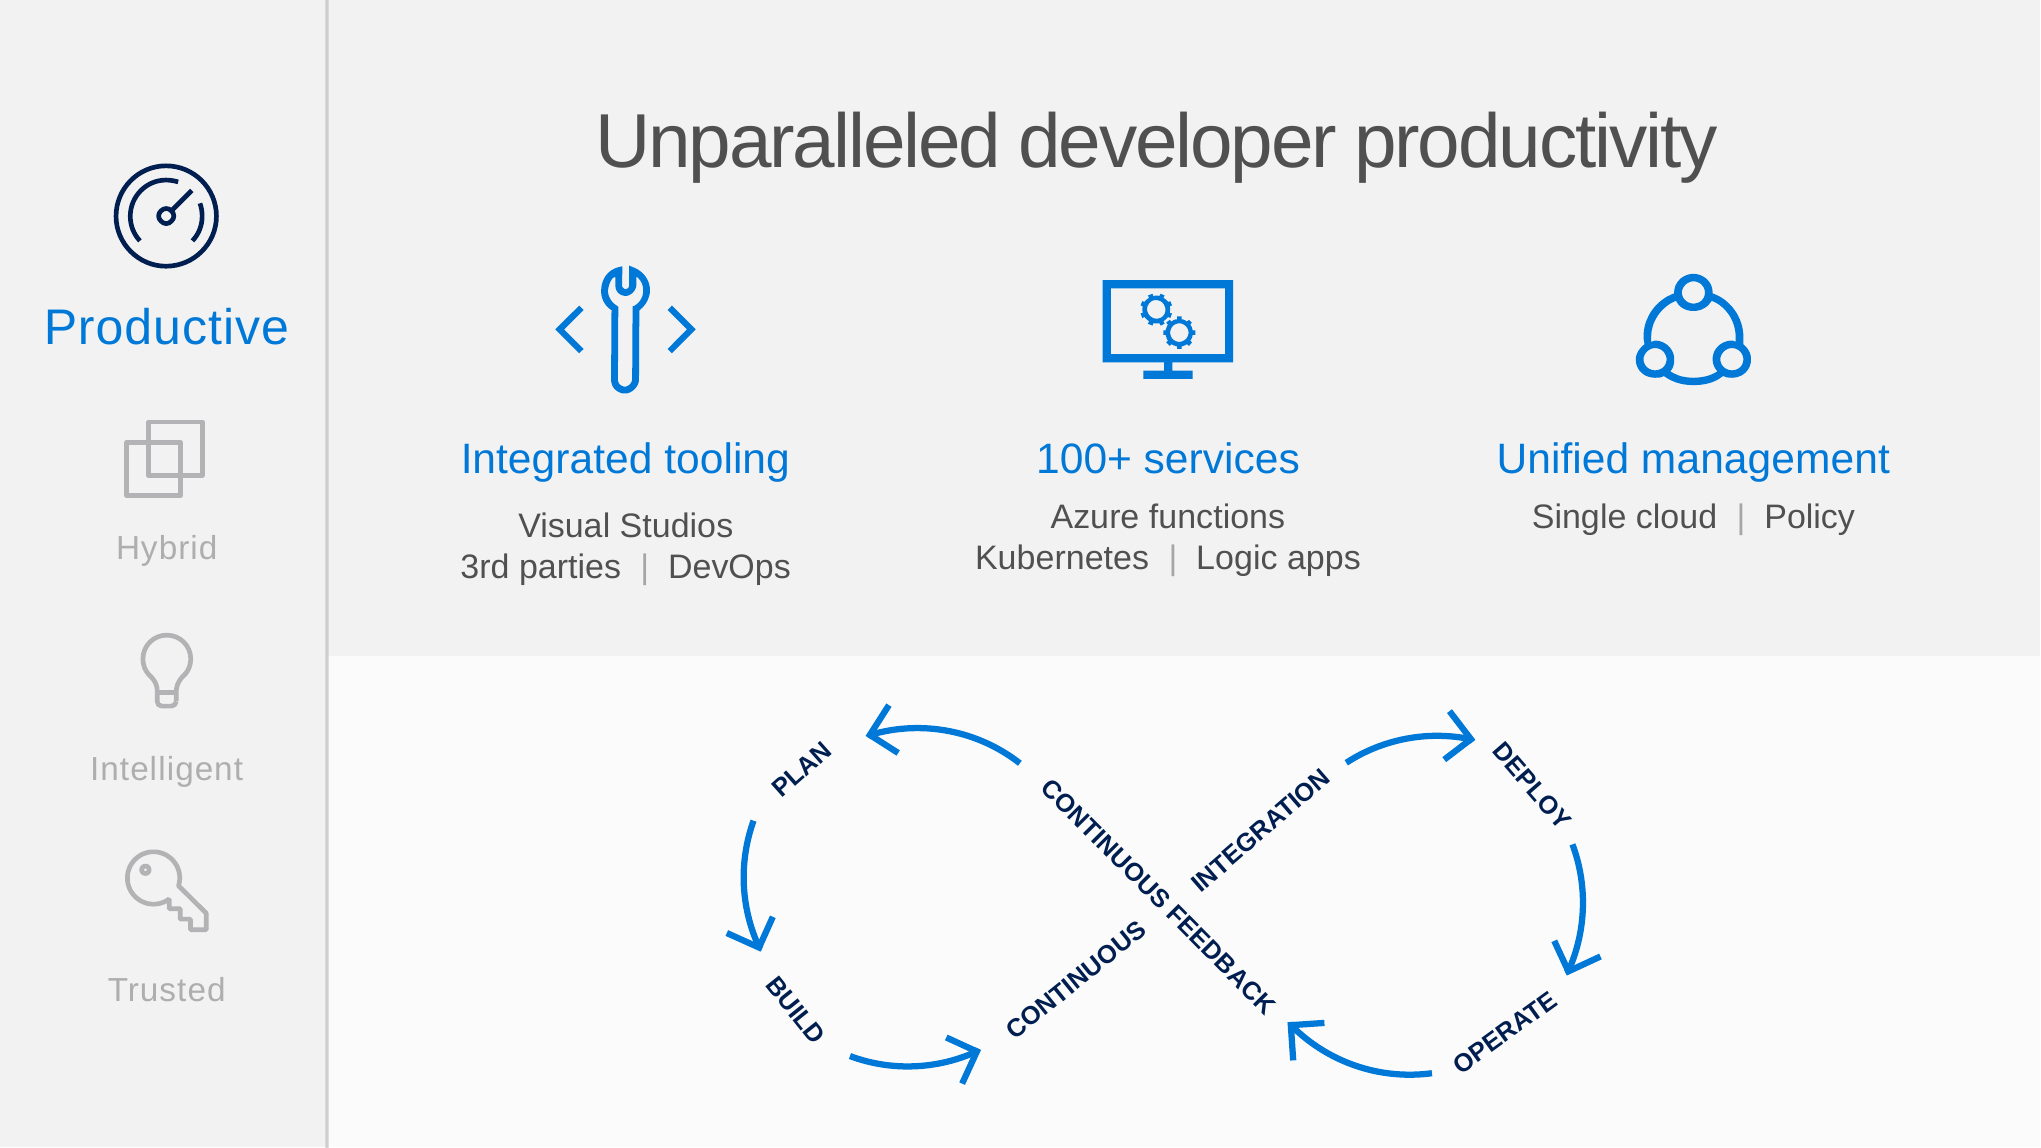

Unparalleled developer productivity

Productive

Visual Studios
3rd parties  |  DevOps
100+ services
Azure functions
Kubernetes  |  Logic apps
Unified management
Single cloud  |  Policy

Integrated tooling
Hybrid

PLAN

DEPLOY
INTEGRATION
CONTINUOUS FEEDBACK
CONTINUOUS
BUILD
OPERATE
Intelligent

Trusted